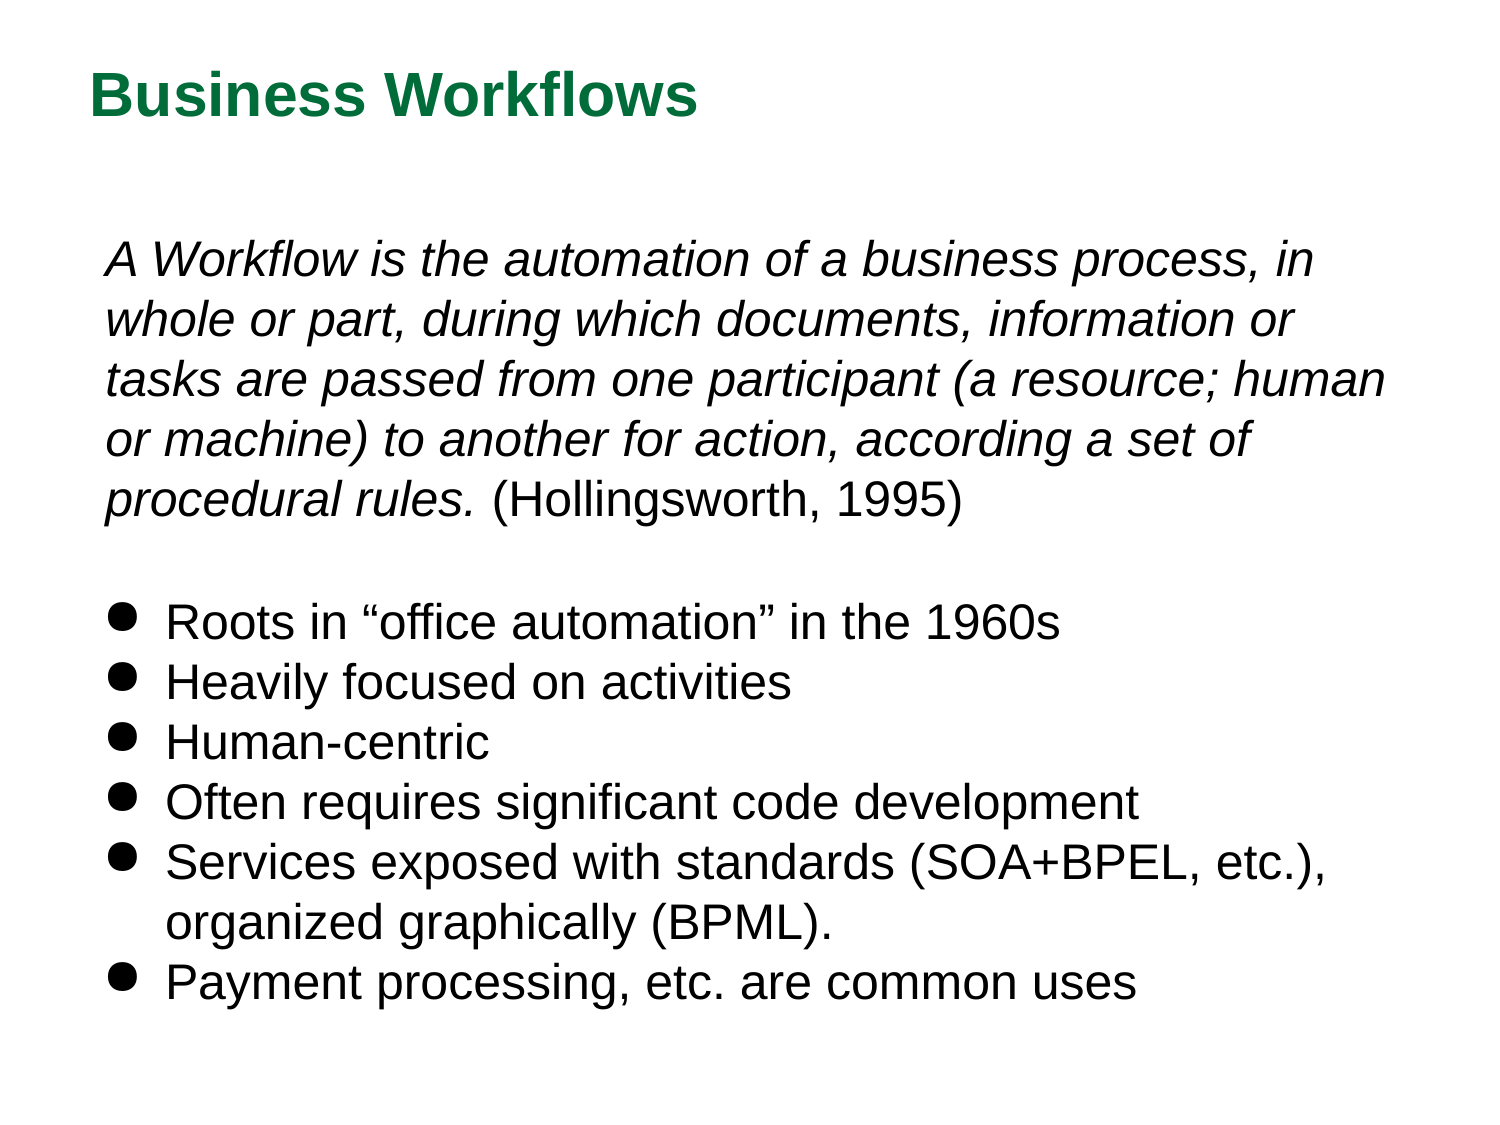

Business Workflows
A Workflow is the automation of a business process, in whole or part, during which documents, information or tasks are passed from one participant (a resource; human or machine) to another for action, according a set of procedural rules. (Hollingsworth, 1995)

Roots in “office automation” in the 1960s
Heavily focused on activities
Human-centric
Often requires significant code development
Services exposed with standards (SOA+BPEL, etc.), organized graphically (BPML).
Payment processing, etc. are common uses